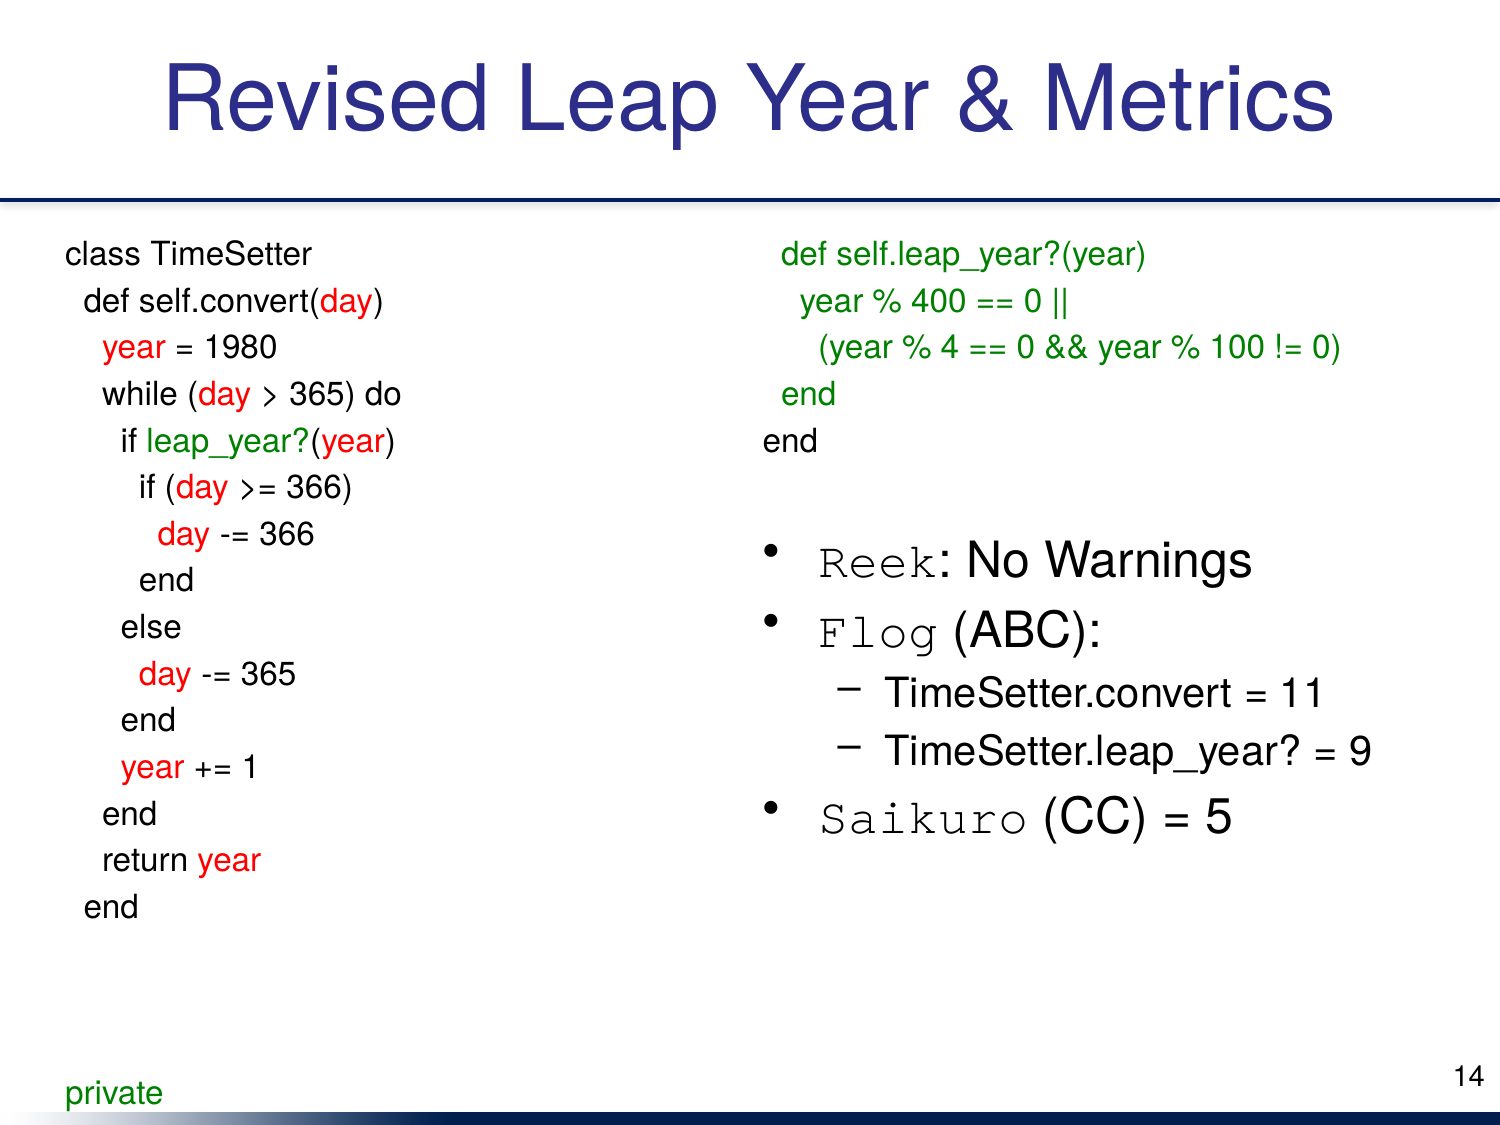

# Revised Leap Year & Metrics
class TimeSetter
  def self.convert(day)
    year = 1980
    while (day > 365) do
      if leap_year?(year)
        if (day >= 366)
          day -= 366
        end
      else
        day -= 365
      end
      year += 1
    end
    return year
  end

private
  def self.leap_year?(year)
    year % 400 == 0 ||
      (year % 4 == 0 && year % 100 != 0)
  end
end

Reek: No Warnings
Flog (ABC):
TimeSetter.convert = 11
TimeSetter.leap_year? = 9
Saikuro (CC) = 5

14